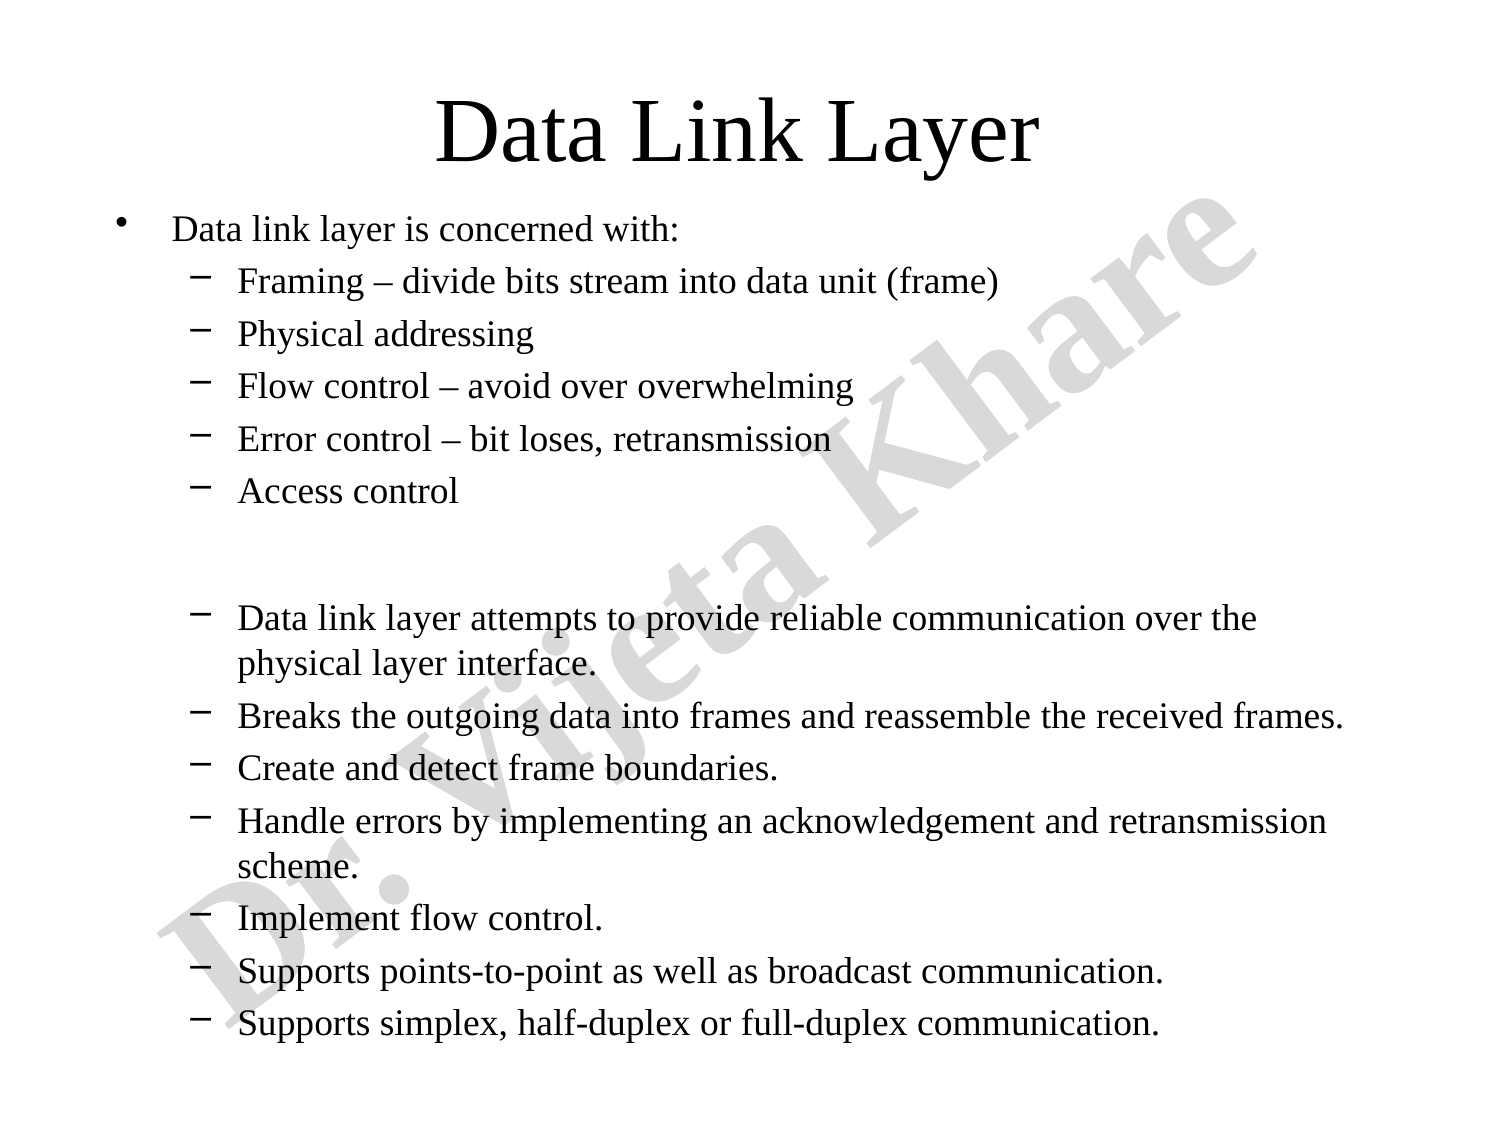

# Data Link Layer
Data link layer is concerned with:
Framing – divide bits stream into data unit (frame)
Physical addressing
Flow control – avoid over overwhelming
Error control – bit loses, retransmission
Access control

Data link layer attempts to provide reliable communication over the physical layer interface.
Breaks the outgoing data into frames and reassemble the received frames.
Create and detect frame boundaries.
Handle errors by implementing an acknowledgement and retransmission scheme.
Implement flow control.
Supports points-to-point as well as broadcast communication.
Supports simplex, half-duplex or full-duplex communication.